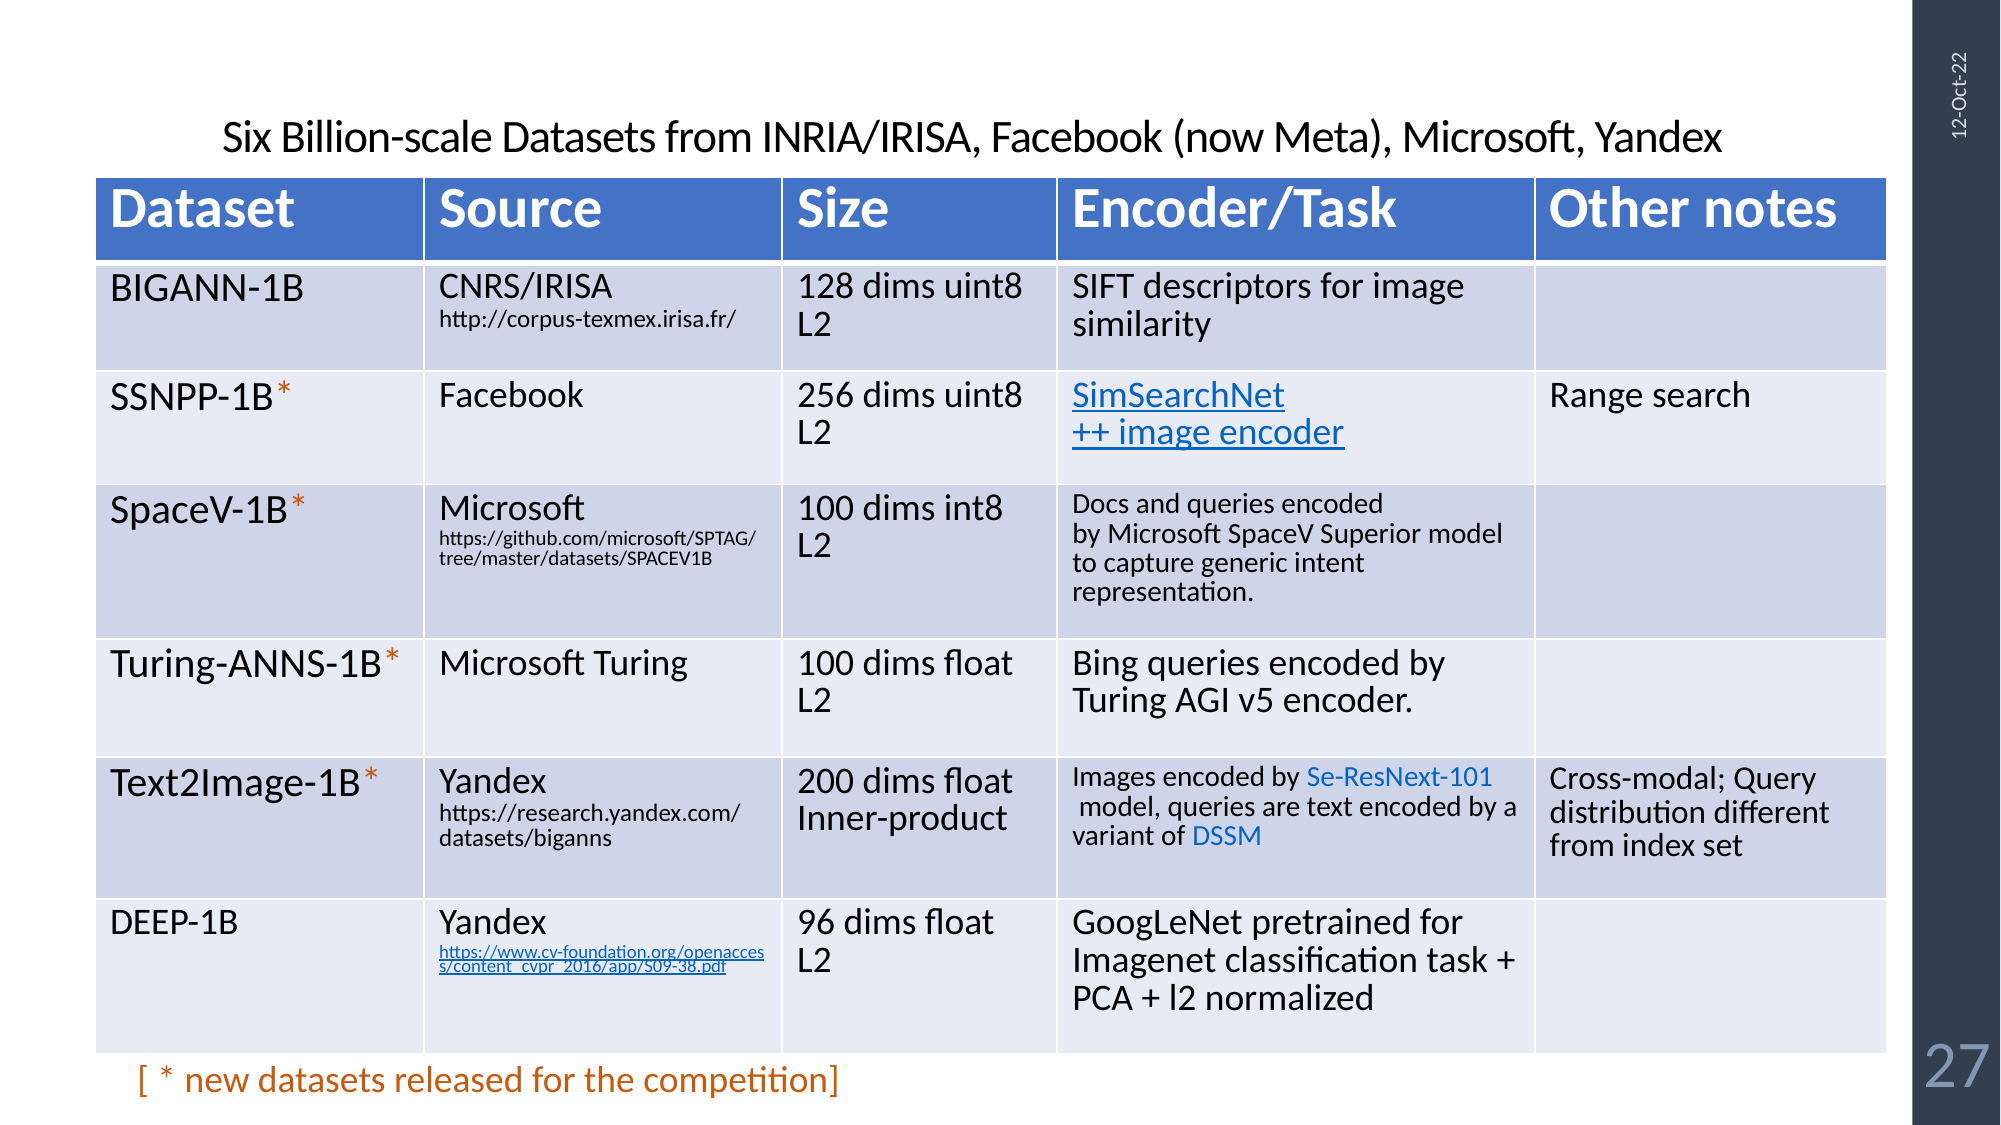

# Six Billion-scale Datasets from INRIA/IRISA, Facebook (now Meta), Microsoft, Yandex
12-Oct-22
| Dataset | Source | Size | Encoder/Task | Other notes |
| --- | --- | --- | --- | --- |
| BIGANN-1B | CNRS/IRISA http://corpus-texmex.irisa.fr/ | 128 dims uint8 L2 | SIFT descriptors for image similarity |  |
| SSNPP-1B\* | Facebook | 256 dims uint8 L2 | SimSearchNet++ image encoder | Range search |
| SpaceV-1B\* | Microsoft https://github.com/microsoft/SPTAG/tree/master/datasets/SPACEV1B | 100 dims int8 L2 | Docs and queries encoded by Microsoft SpaceV Superior model to capture generic intent representation. |  |
| Turing-ANNS-1B\* | Microsoft Turing | 100 dims float L2 | Bing queries encoded by Turing AGI v5 encoder. |  |
| Text2Image-1B\* | Yandex https://research.yandex.com/datasets/biganns | 200 dims float Inner-product | Images encoded by Se-ResNext-101 model, queries are text encoded by a variant of DSSM | Cross-modal; Query distribution different from index set |
| DEEP-1B | Yandex https://www.cv-foundation.org/openaccess/content\_cvpr\_2016/app/S09-38.pdf | 96 dims float L2 | GoogLeNet pretrained for Imagenet classification task + PCA + l2 normalized |  |

27
[ * new datasets released for the competition]